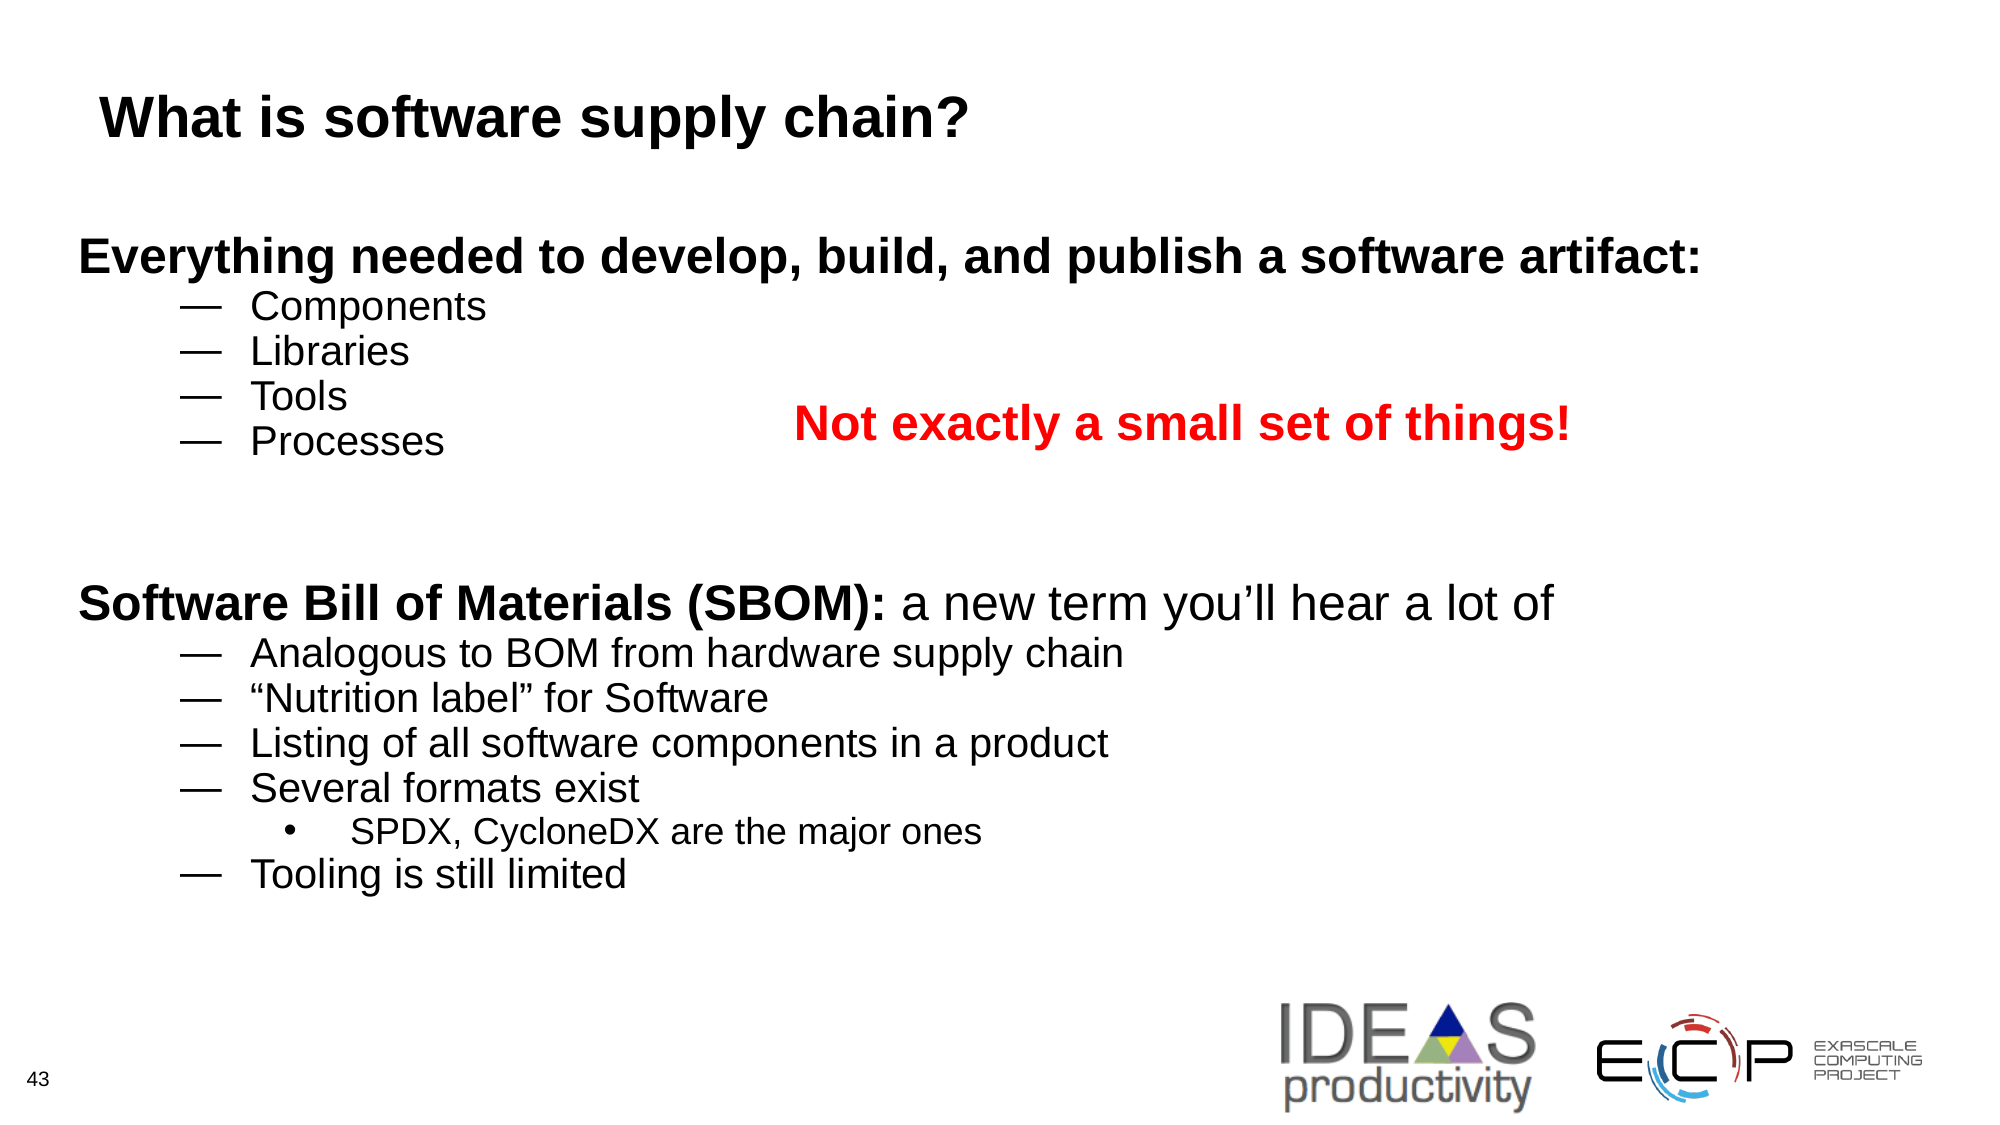

# What is software supply chain?
Everything needed to develop, build, and publish a software artifact:
Components
Libraries
Tools
Processes

Software Bill of Materials (SBOM): a new term you’ll hear a lot of
Analogous to BOM from hardware supply chain
“Nutrition label” for Software
Listing of all software components in a product
Several formats exist
SPDX, CycloneDX are the major ones
Tooling is still limited
Not exactly a small set of things!